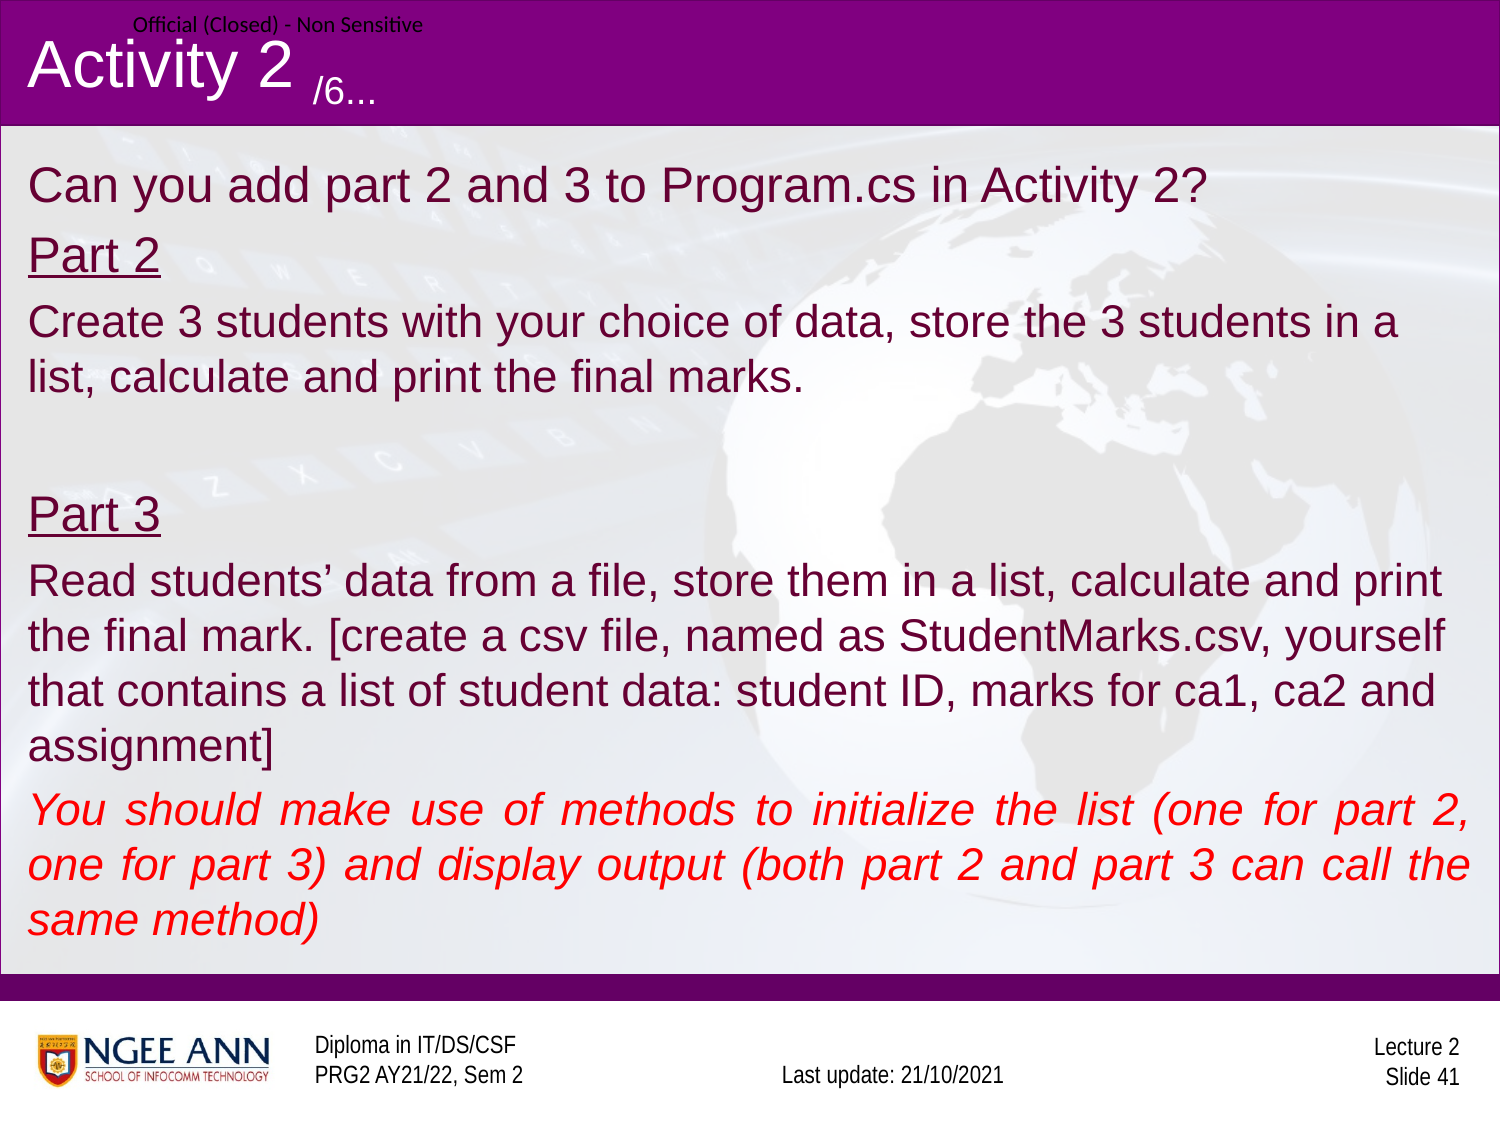

# Activity 2 /6...
Can you add part 2 and 3 to Program.cs in Activity 2?
Part 2
Create 3 students with your choice of data, store the 3 students in a list, calculate and print the final marks.

Part 3
Read students’ data from a file, store them in a list, calculate and print the final mark. [create a csv file, named as StudentMarks.csv, yourself that contains a list of student data: student ID, marks for ca1, ca2 and assignment]
You should make use of methods to initialize the list (one for part 2, one for part 3) and display output (both part 2 and part 3 can call the same method)